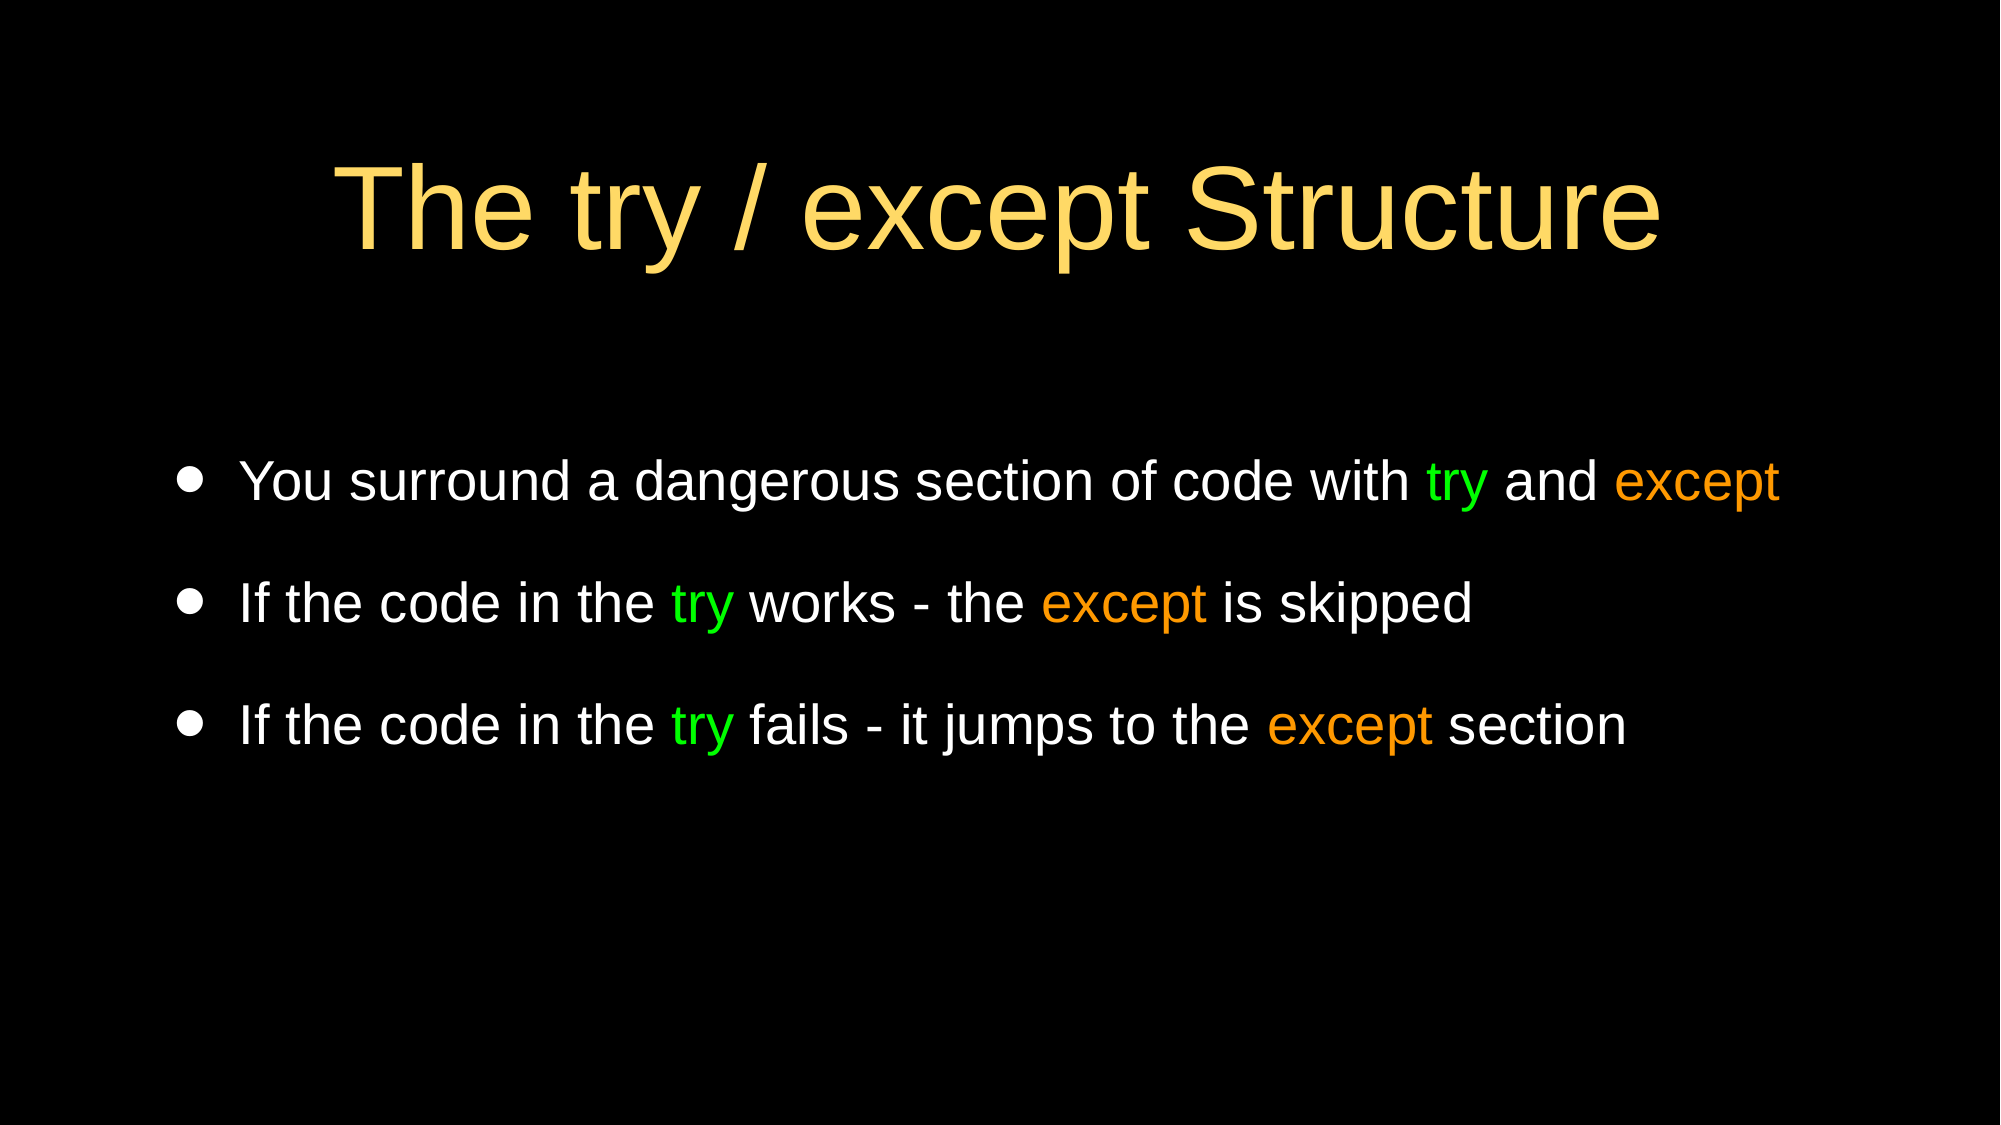

# The try / except Structure
You surround a dangerous section of code with try and except
If the code in the try works - the except is skipped
If the code in the try fails - it jumps to the except section